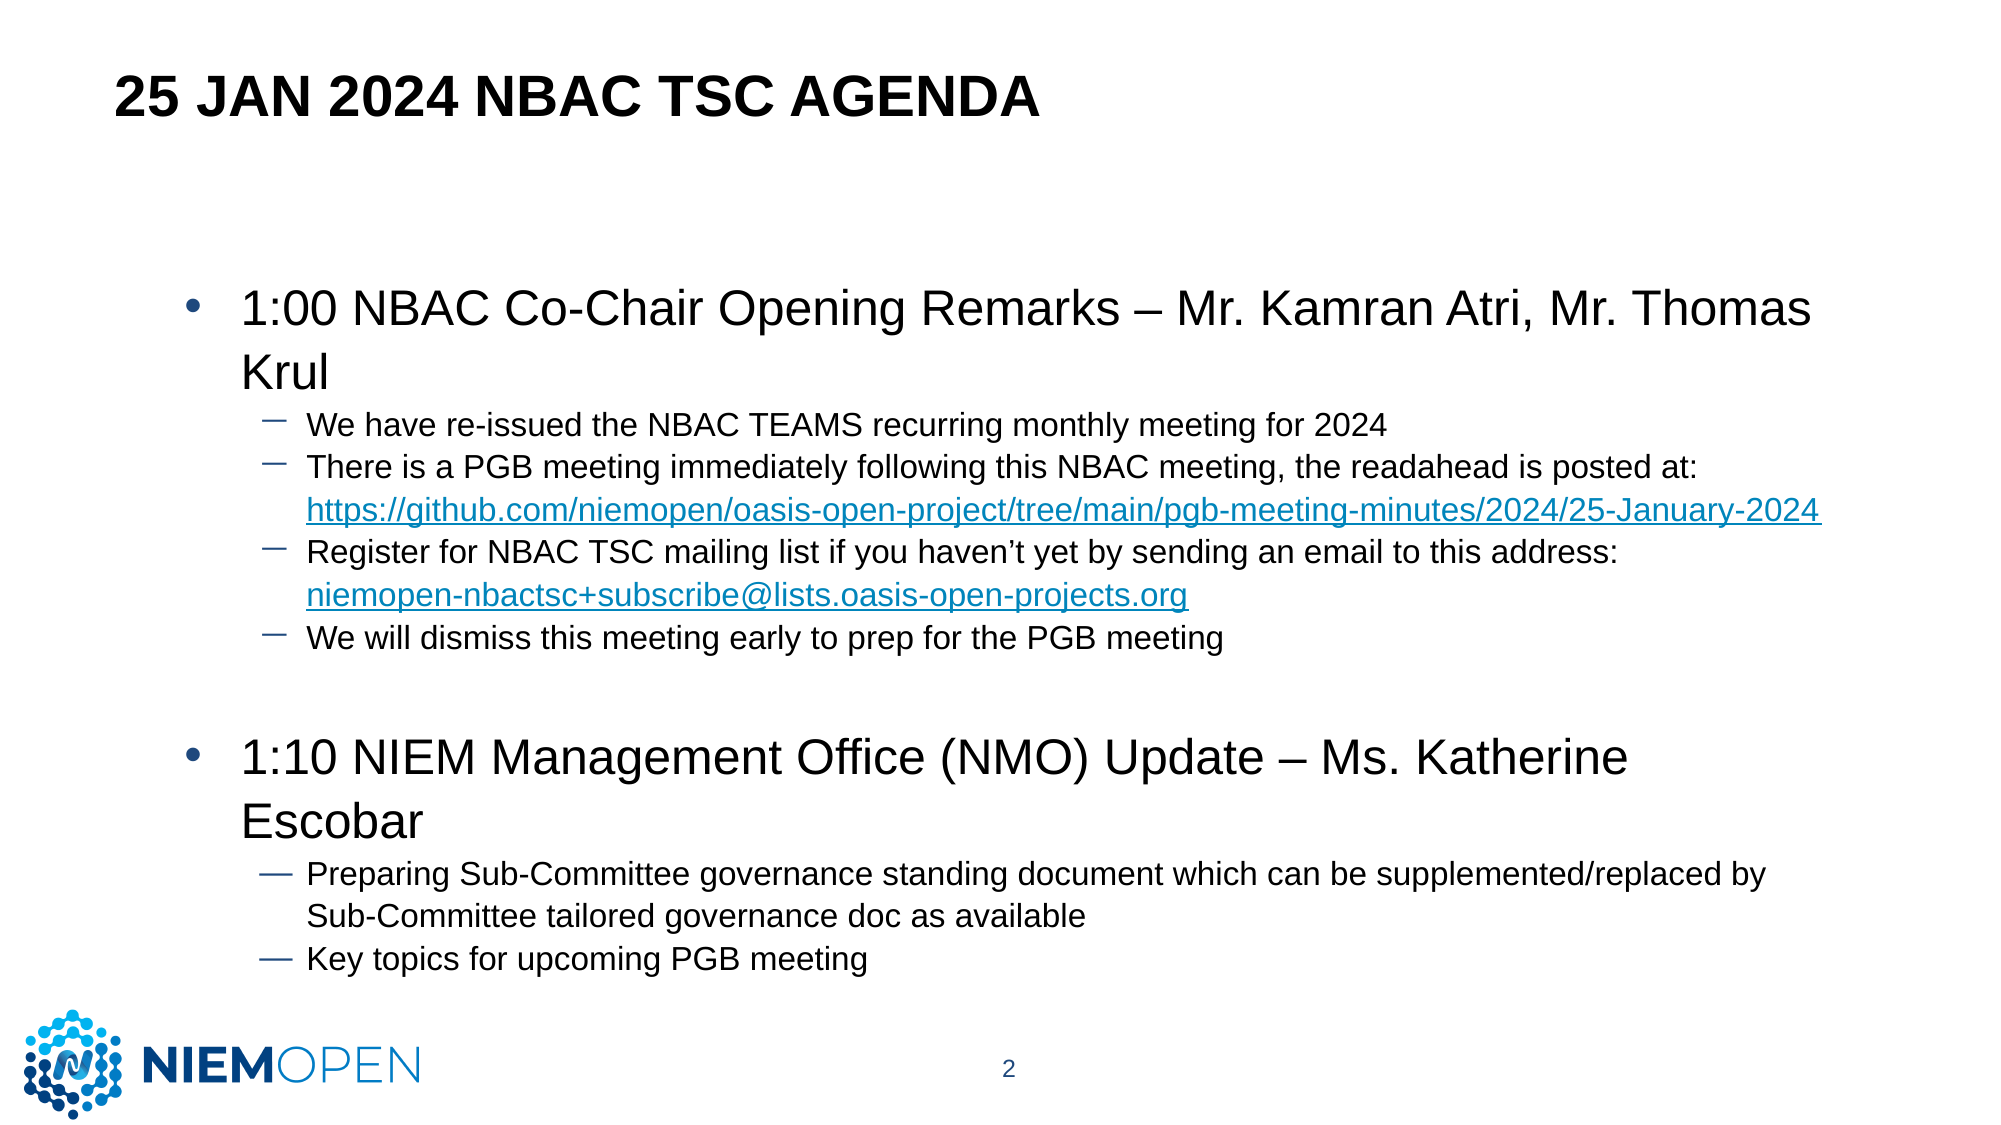

# 25 Jan 2024 NBAC TSC Agenda
1:00 NBAC Co-Chair Opening Remarks – Mr. Kamran Atri, Mr. Thomas Krul
We have re-issued the NBAC TEAMS recurring monthly meeting for 2024
There is a PGB meeting immediately following this NBAC meeting, the readahead is posted at: https://github.com/niemopen/oasis-open-project/tree/main/pgb-meeting-minutes/2024/25-January-2024
Register for NBAC TSC mailing list if you haven’t yet by sending an email to this address: niemopen-nbactsc+subscribe@lists.oasis-open-projects.org
We will dismiss this meeting early to prep for the PGB meeting

1:10 NIEM Management Office (NMO) Update – Ms. Katherine Escobar
Preparing Sub-Committee governance standing document which can be supplemented/replaced by Sub-Committee tailored governance doc as available
Key topics for upcoming PGB meeting

2